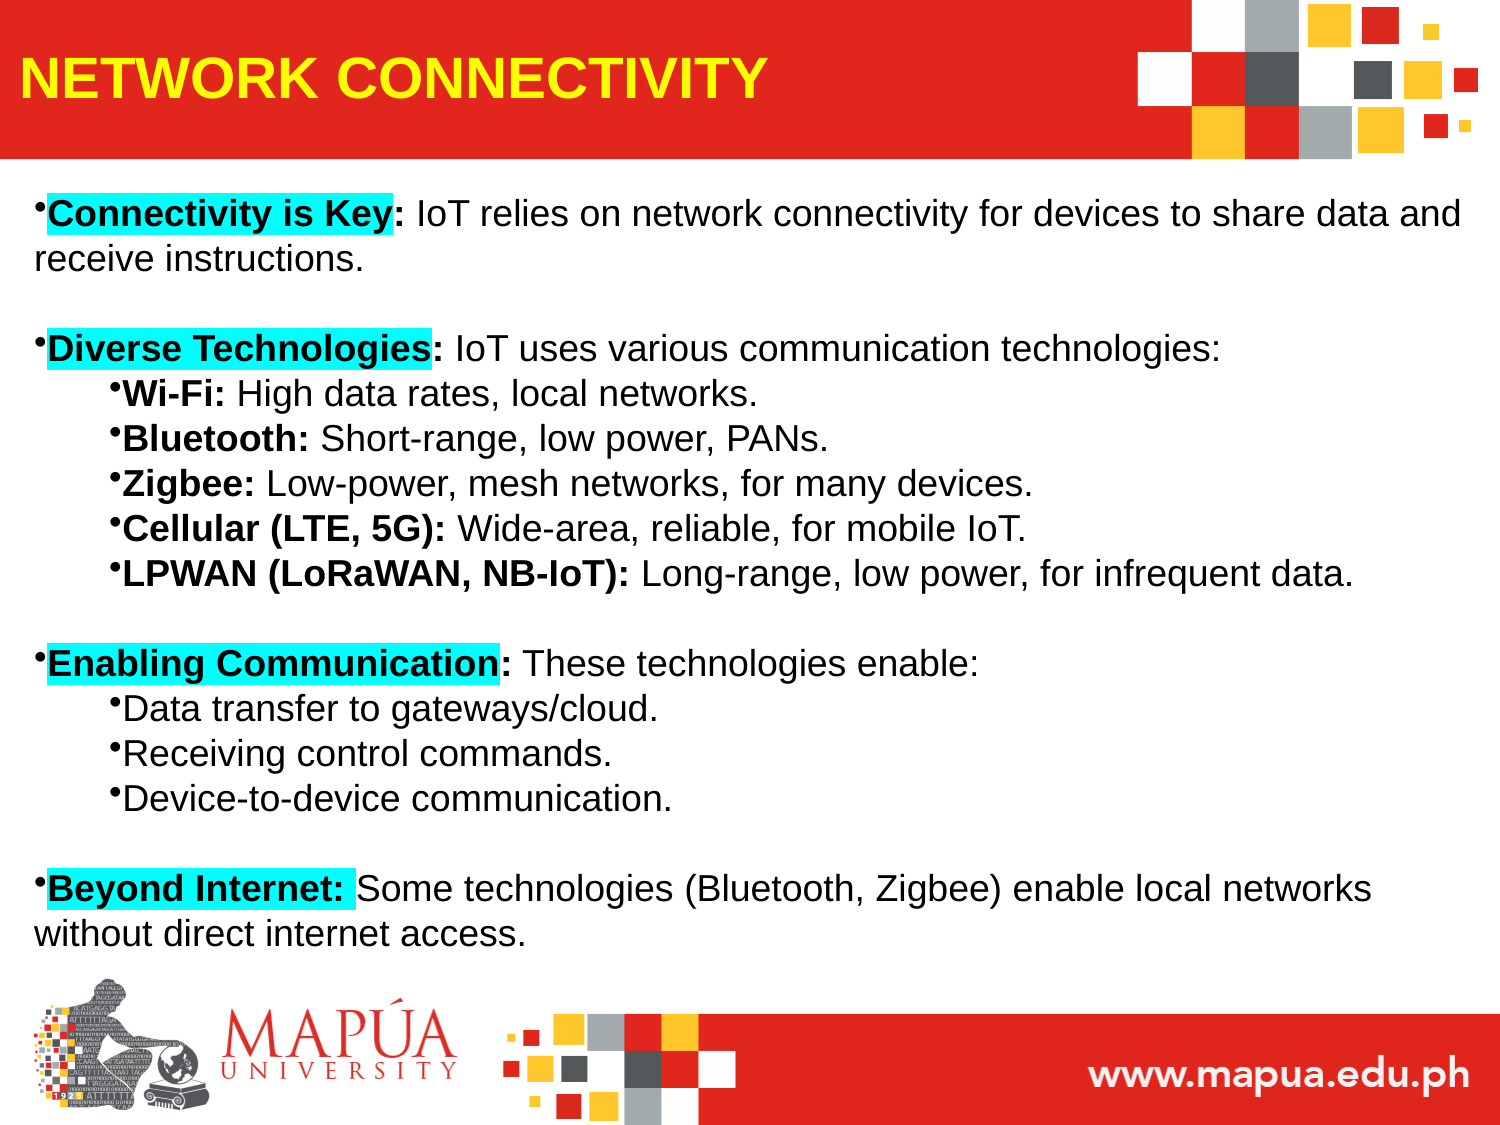

# NETWORK CONNECTIVITY
Connectivity is Key: IoT relies on network connectivity for devices to share data and receive instructions.

Diverse Technologies: IoT uses various communication technologies:
Wi-Fi: High data rates, local networks.
Bluetooth: Short-range, low power, PANs.
Zigbee: Low-power, mesh networks, for many devices.
Cellular (LTE, 5G): Wide-area, reliable, for mobile IoT.
LPWAN (LoRaWAN, NB-IoT): Long-range, low power, for infrequent data.

Enabling Communication: These technologies enable:
Data transfer to gateways/cloud.
Receiving control commands.
Device-to-device communication.

Beyond Internet: Some technologies (Bluetooth, Zigbee) enable local networks without direct internet access.